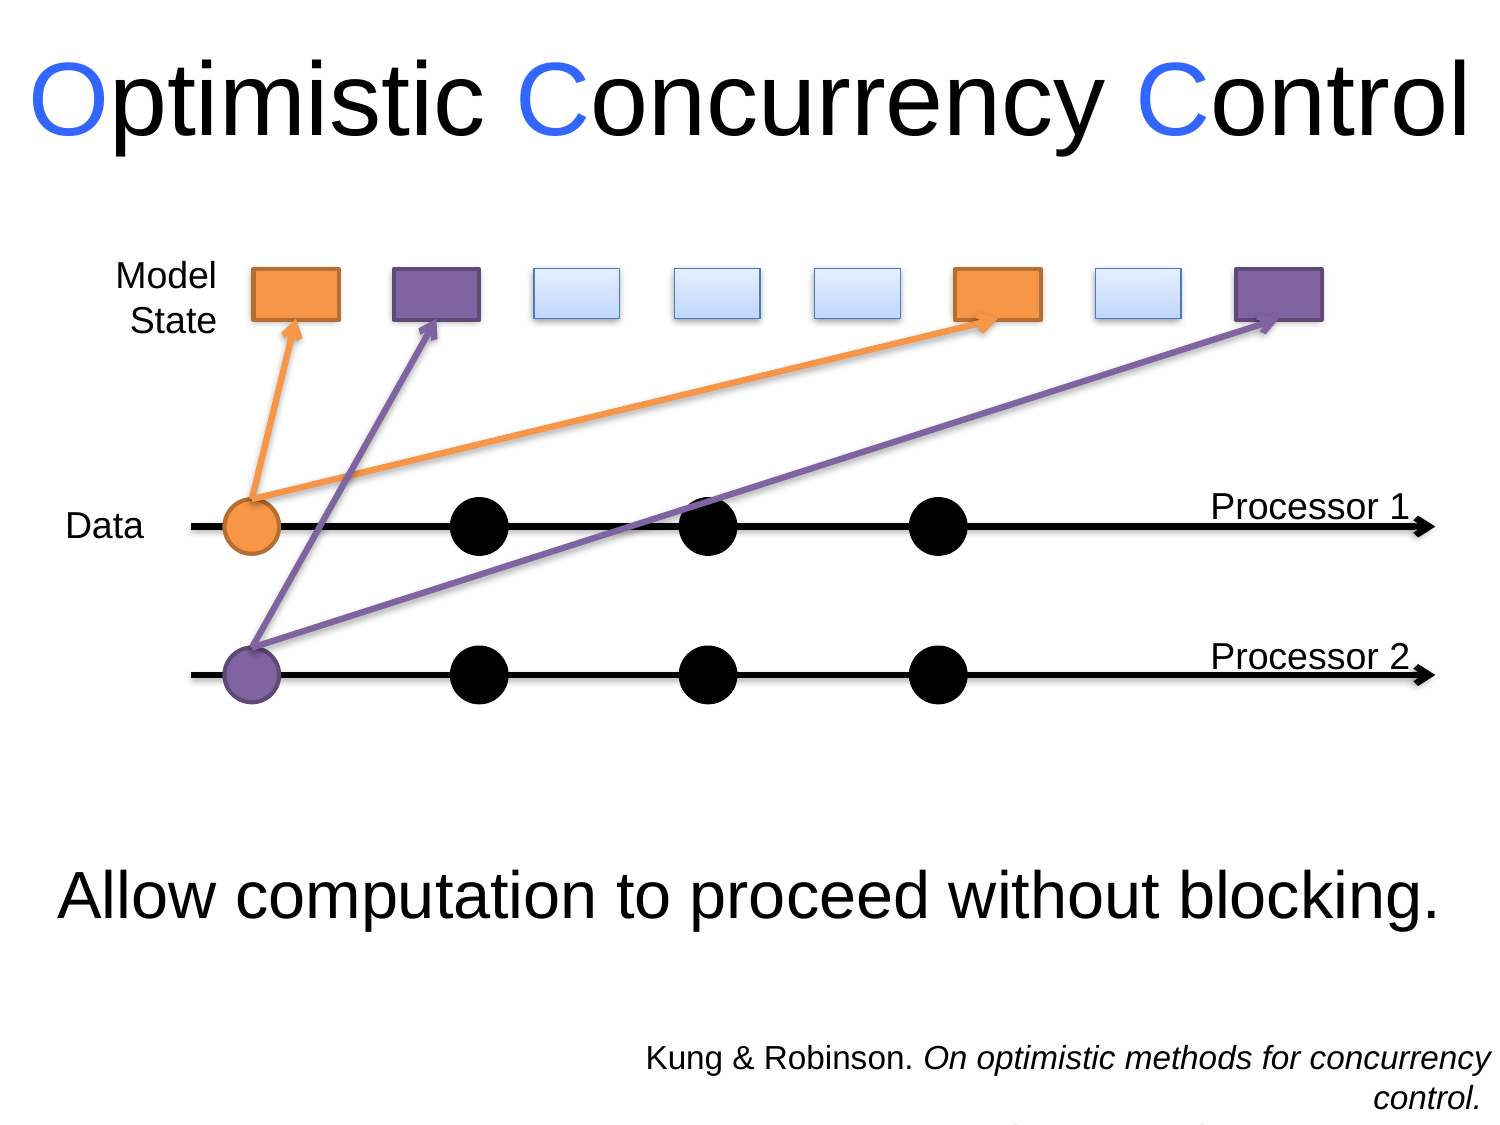

# Optimistic Concurrency Control
Model
State

Processor 1
Data

Processor 2

Allow computation to proceed without blocking.
Kung & Robinson. On optimistic methods for concurrency control.
ACM Transactions on Database Systems 1981